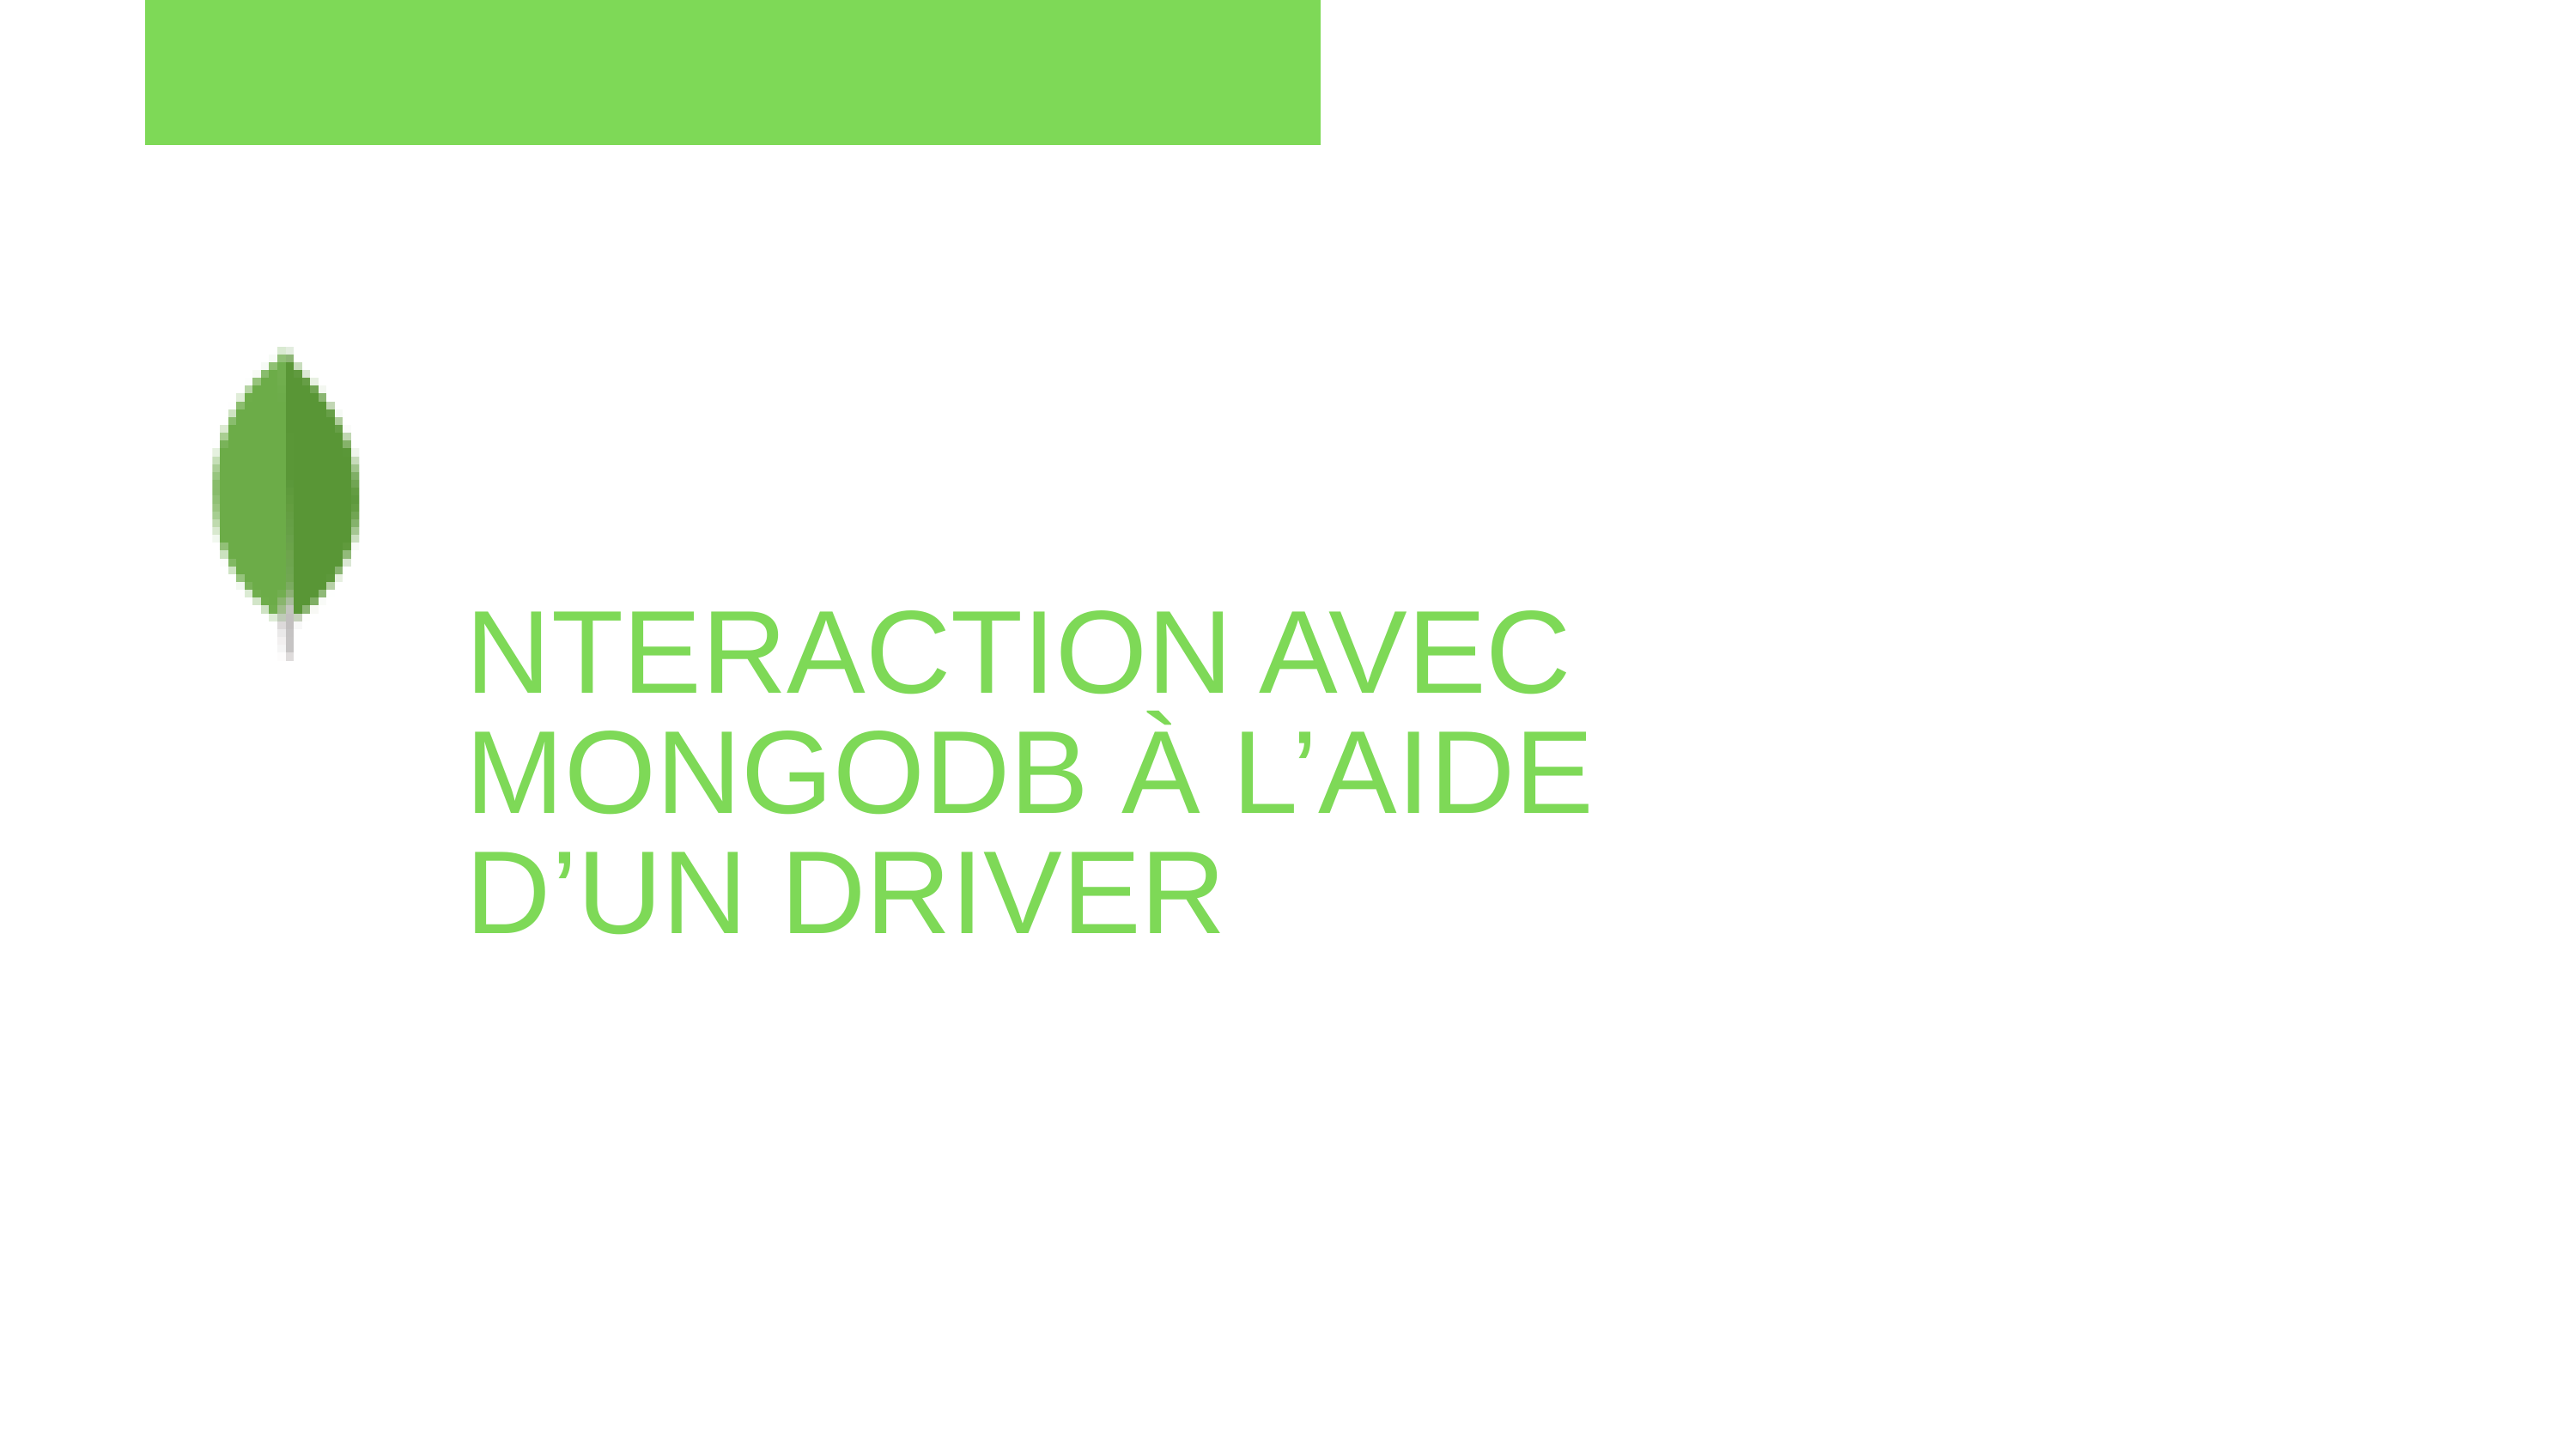

NTERACTION AVEC MONGODB À L’AIDE D’UN DRIVER
LEARN MORE